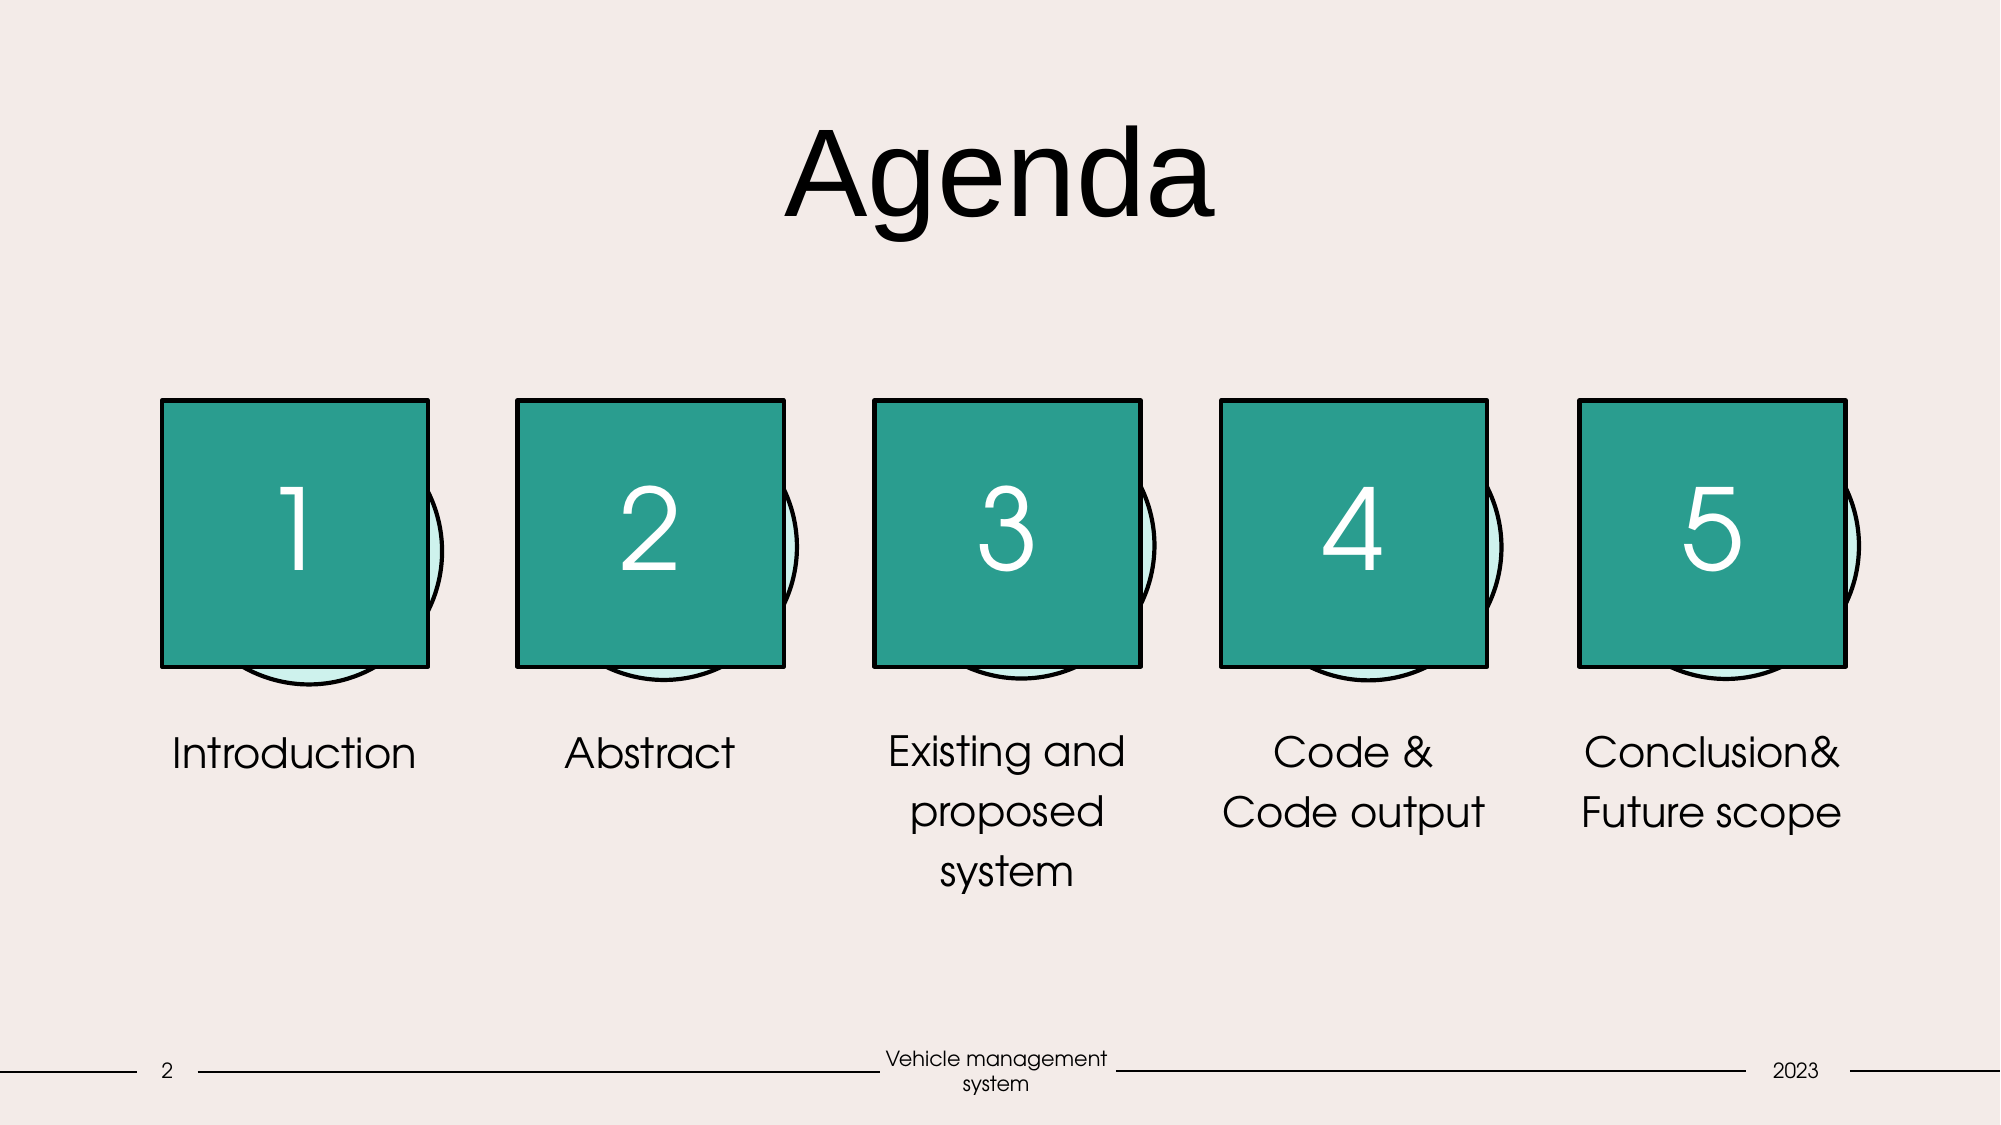

# Agenda
1
2
3
4
5
Existing and proposed system
Code &
Code output

Conclusion&
Future scope

Introduction

Abstract
2
Vehicle management system
2023